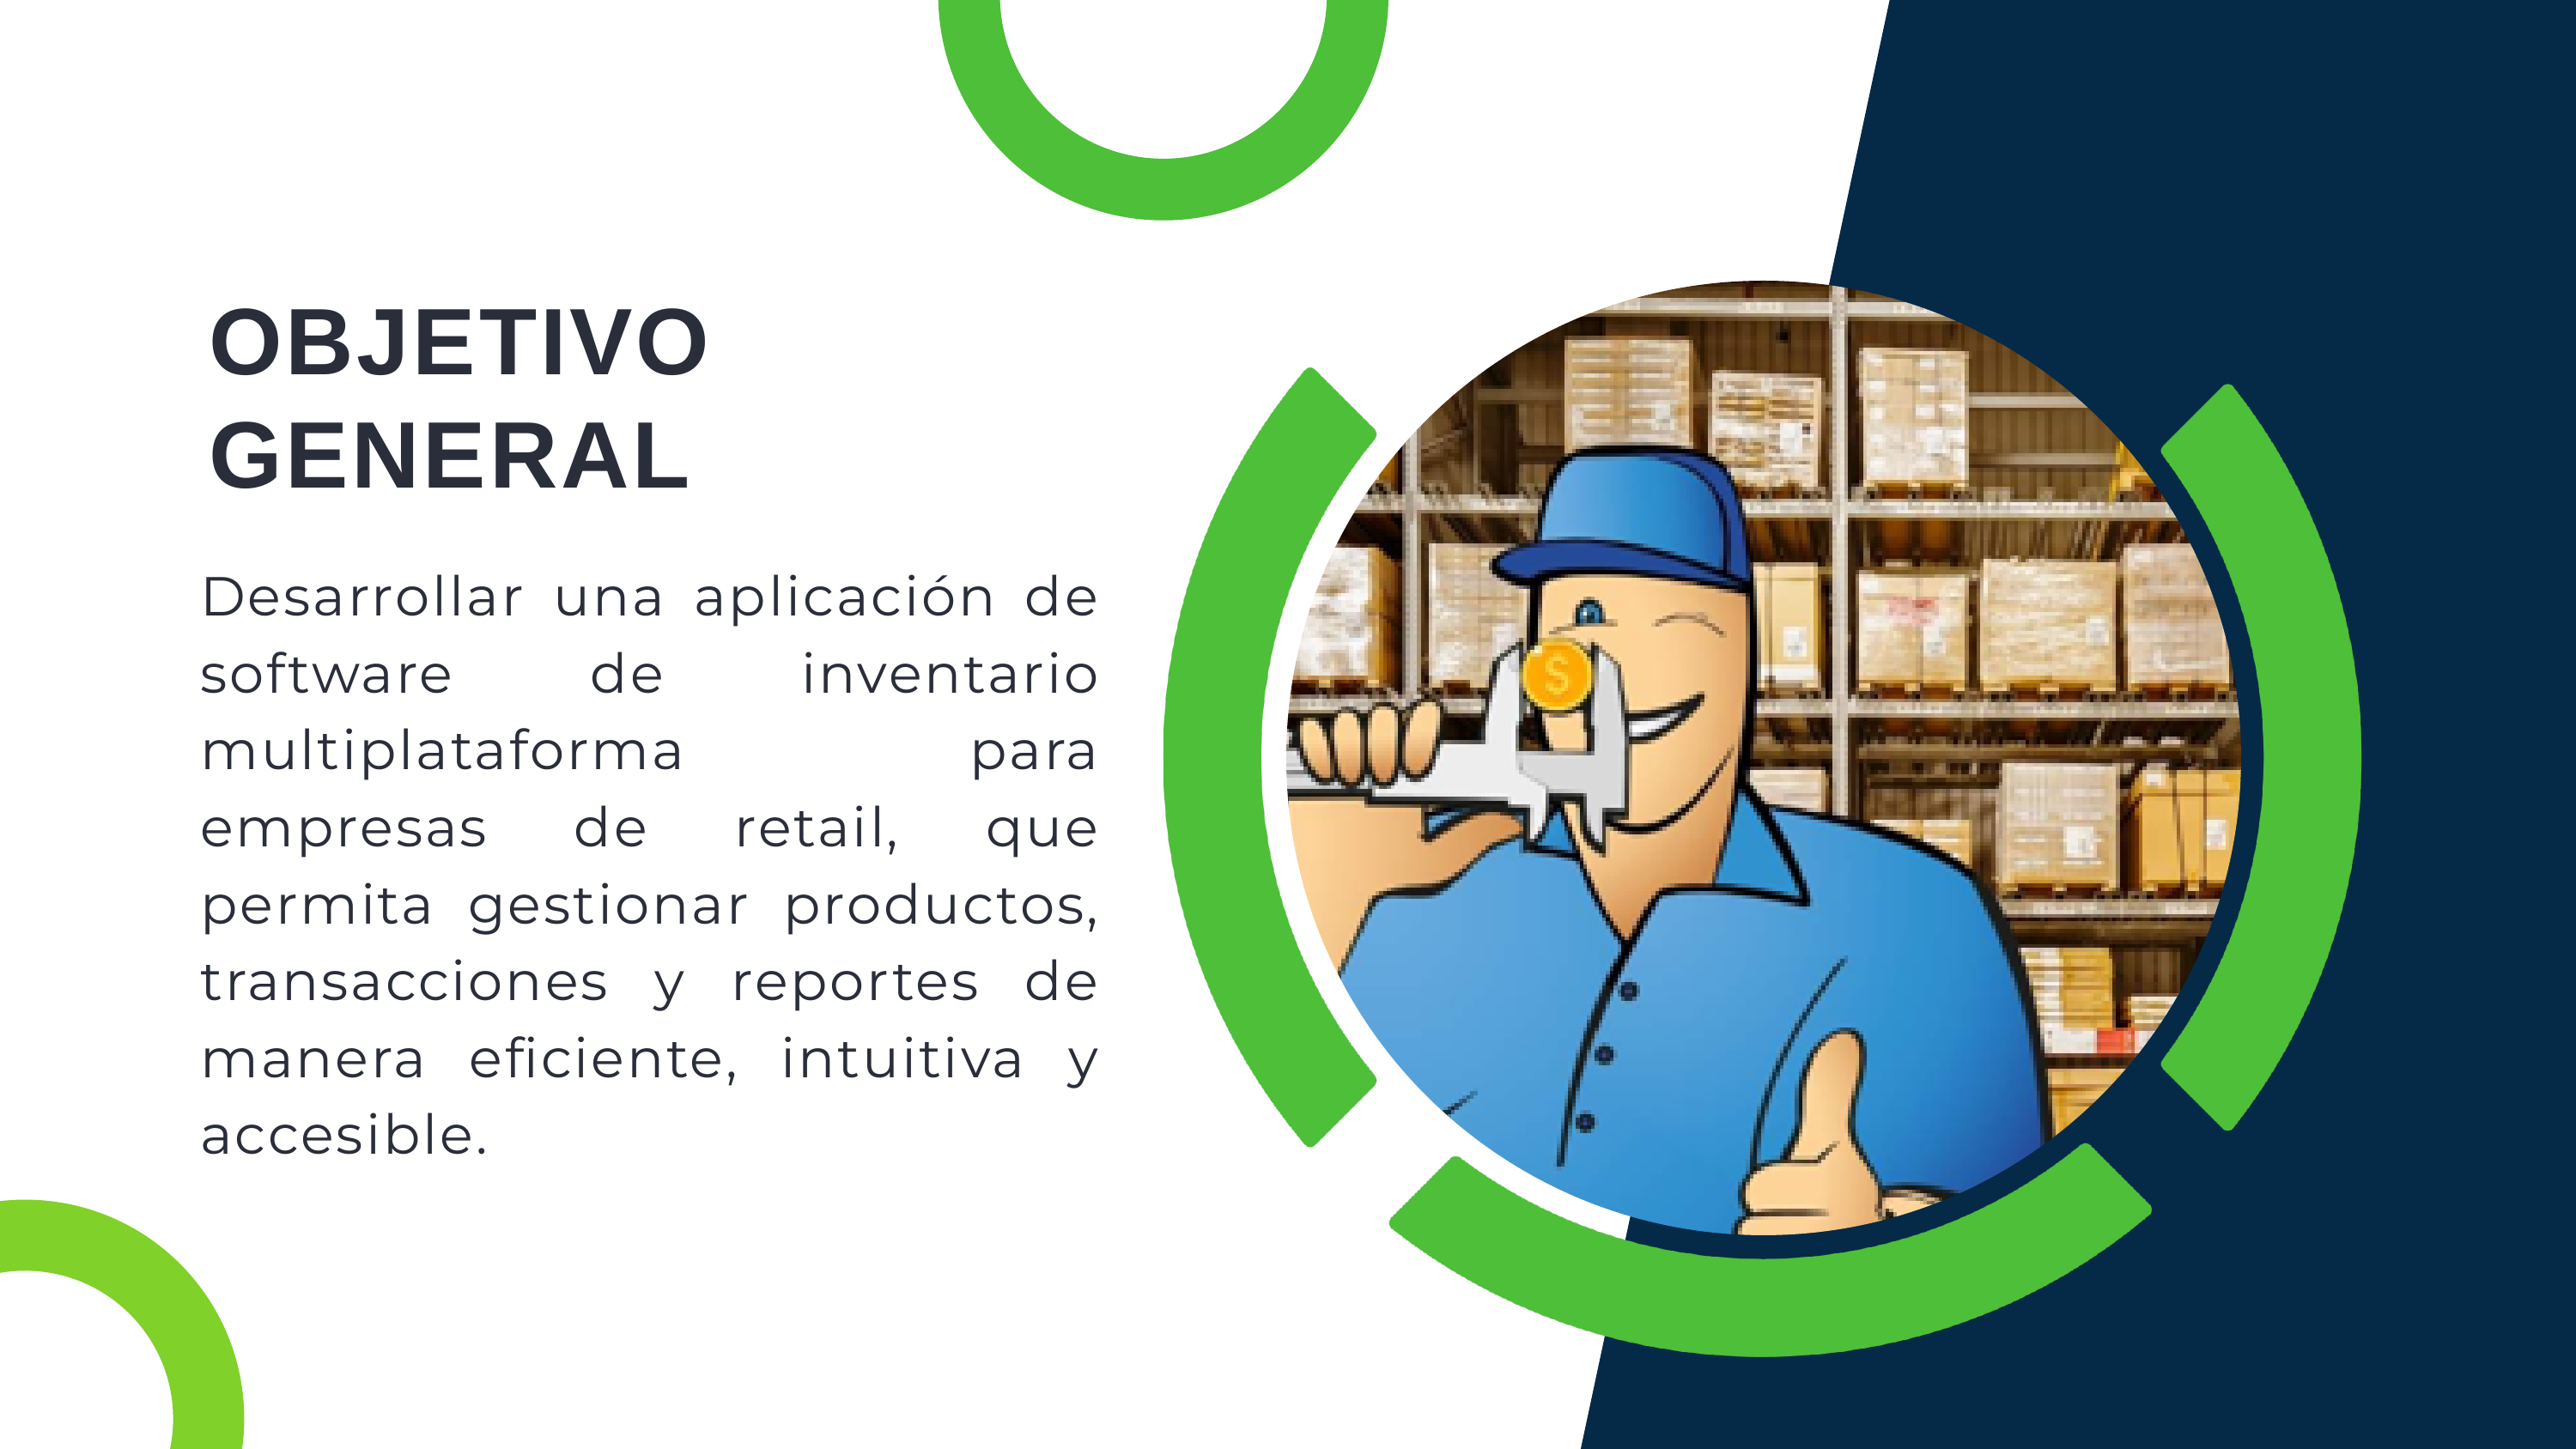

OBJETIVO GENERAL

Desarrollar una aplicación de software de inventario multiplataforma para empresas de retail, que permita gestionar productos, transacciones y reportes de manera eficiente, intuitiva y accesible.